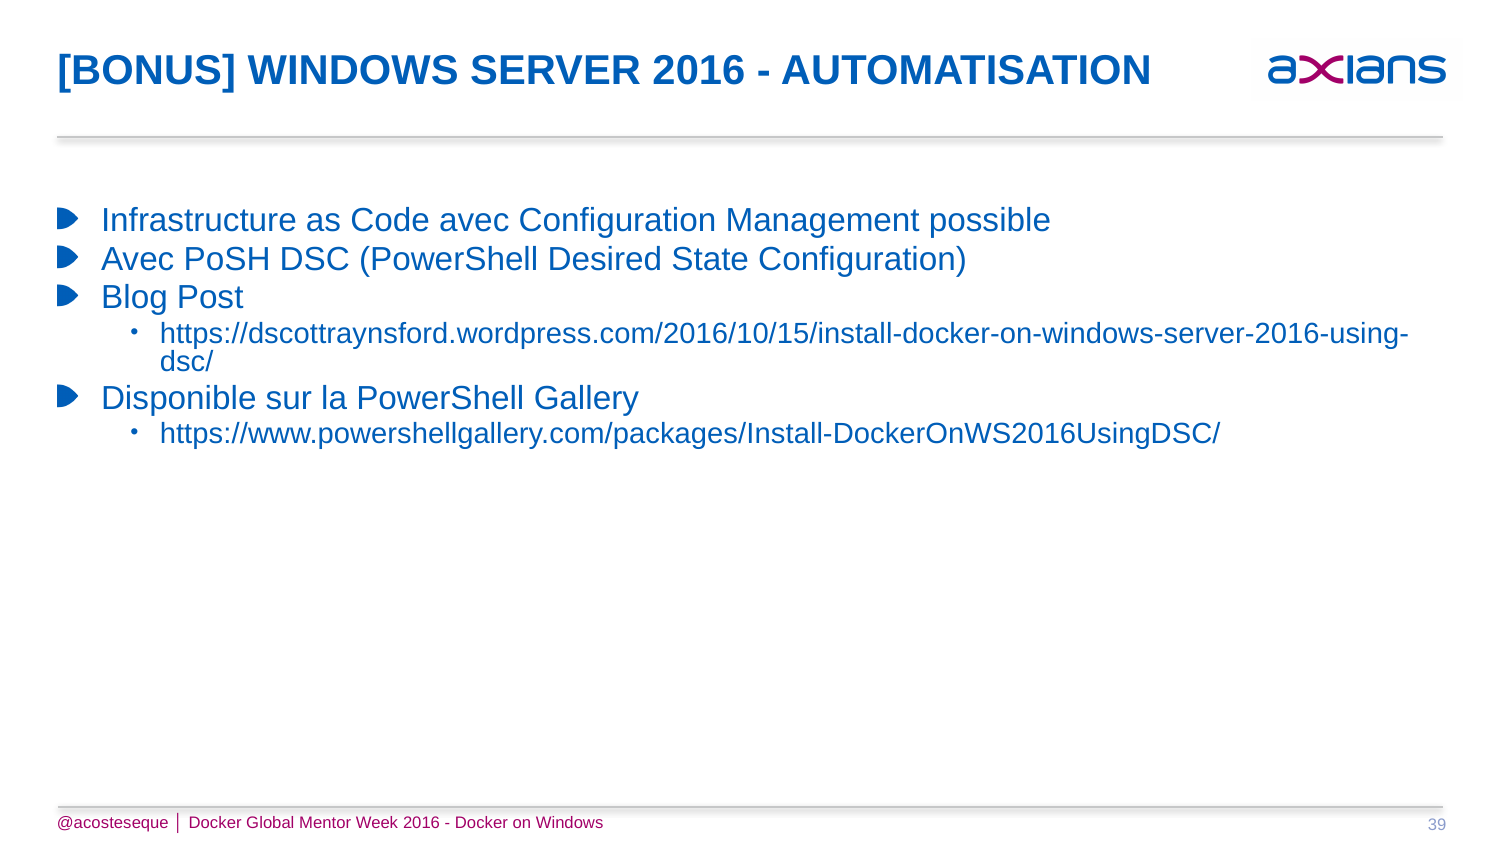

# [BONUS] Windows Server 2016 - Automatisation
Infrastructure as Code avec Configuration Management possible
Avec PoSH DSC (PowerShell Desired State Configuration)
Blog Post
https://dscottraynsford.wordpress.com/2016/10/15/install-docker-on-windows-server-2016-using-dsc/
Disponible sur la PowerShell Gallery
https://www.powershellgallery.com/packages/Install-DockerOnWS2016UsingDSC/
@acosteseque │ Docker Global Mentor Week 2016 - Docker on Windows